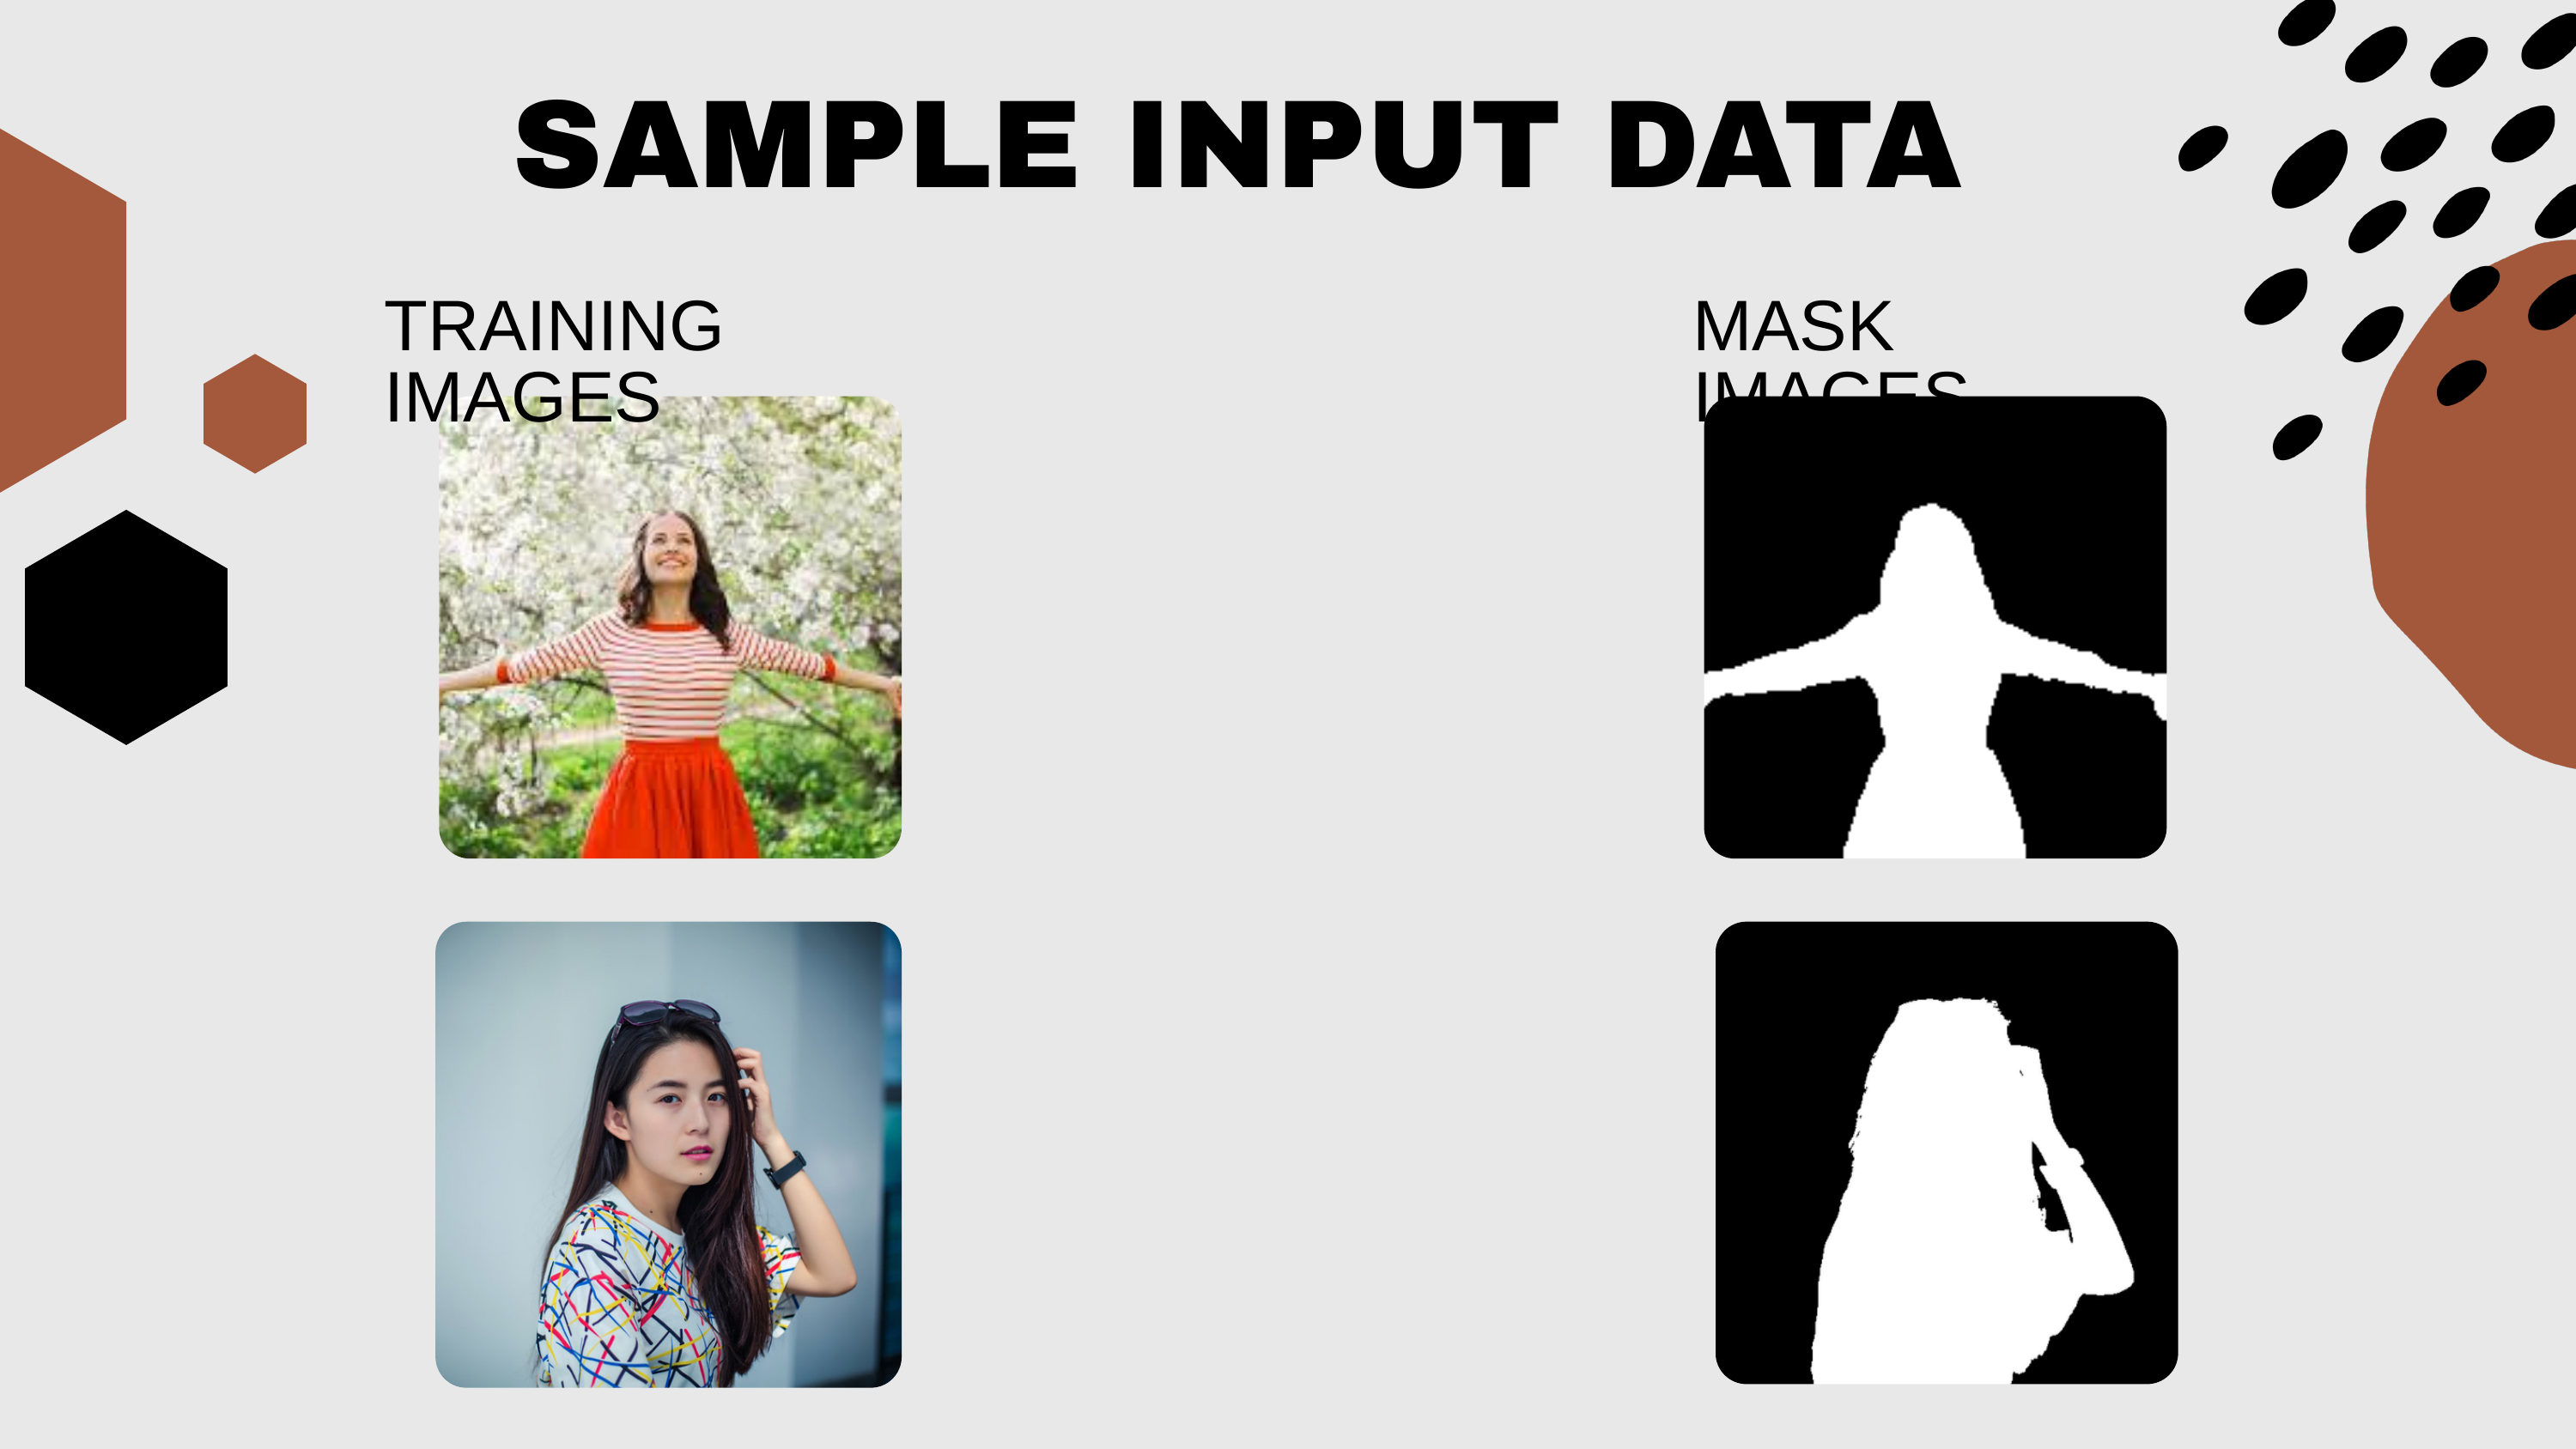

SAMPLE INPUT DATA

TRAINING IMAGES
MASK IMAGES